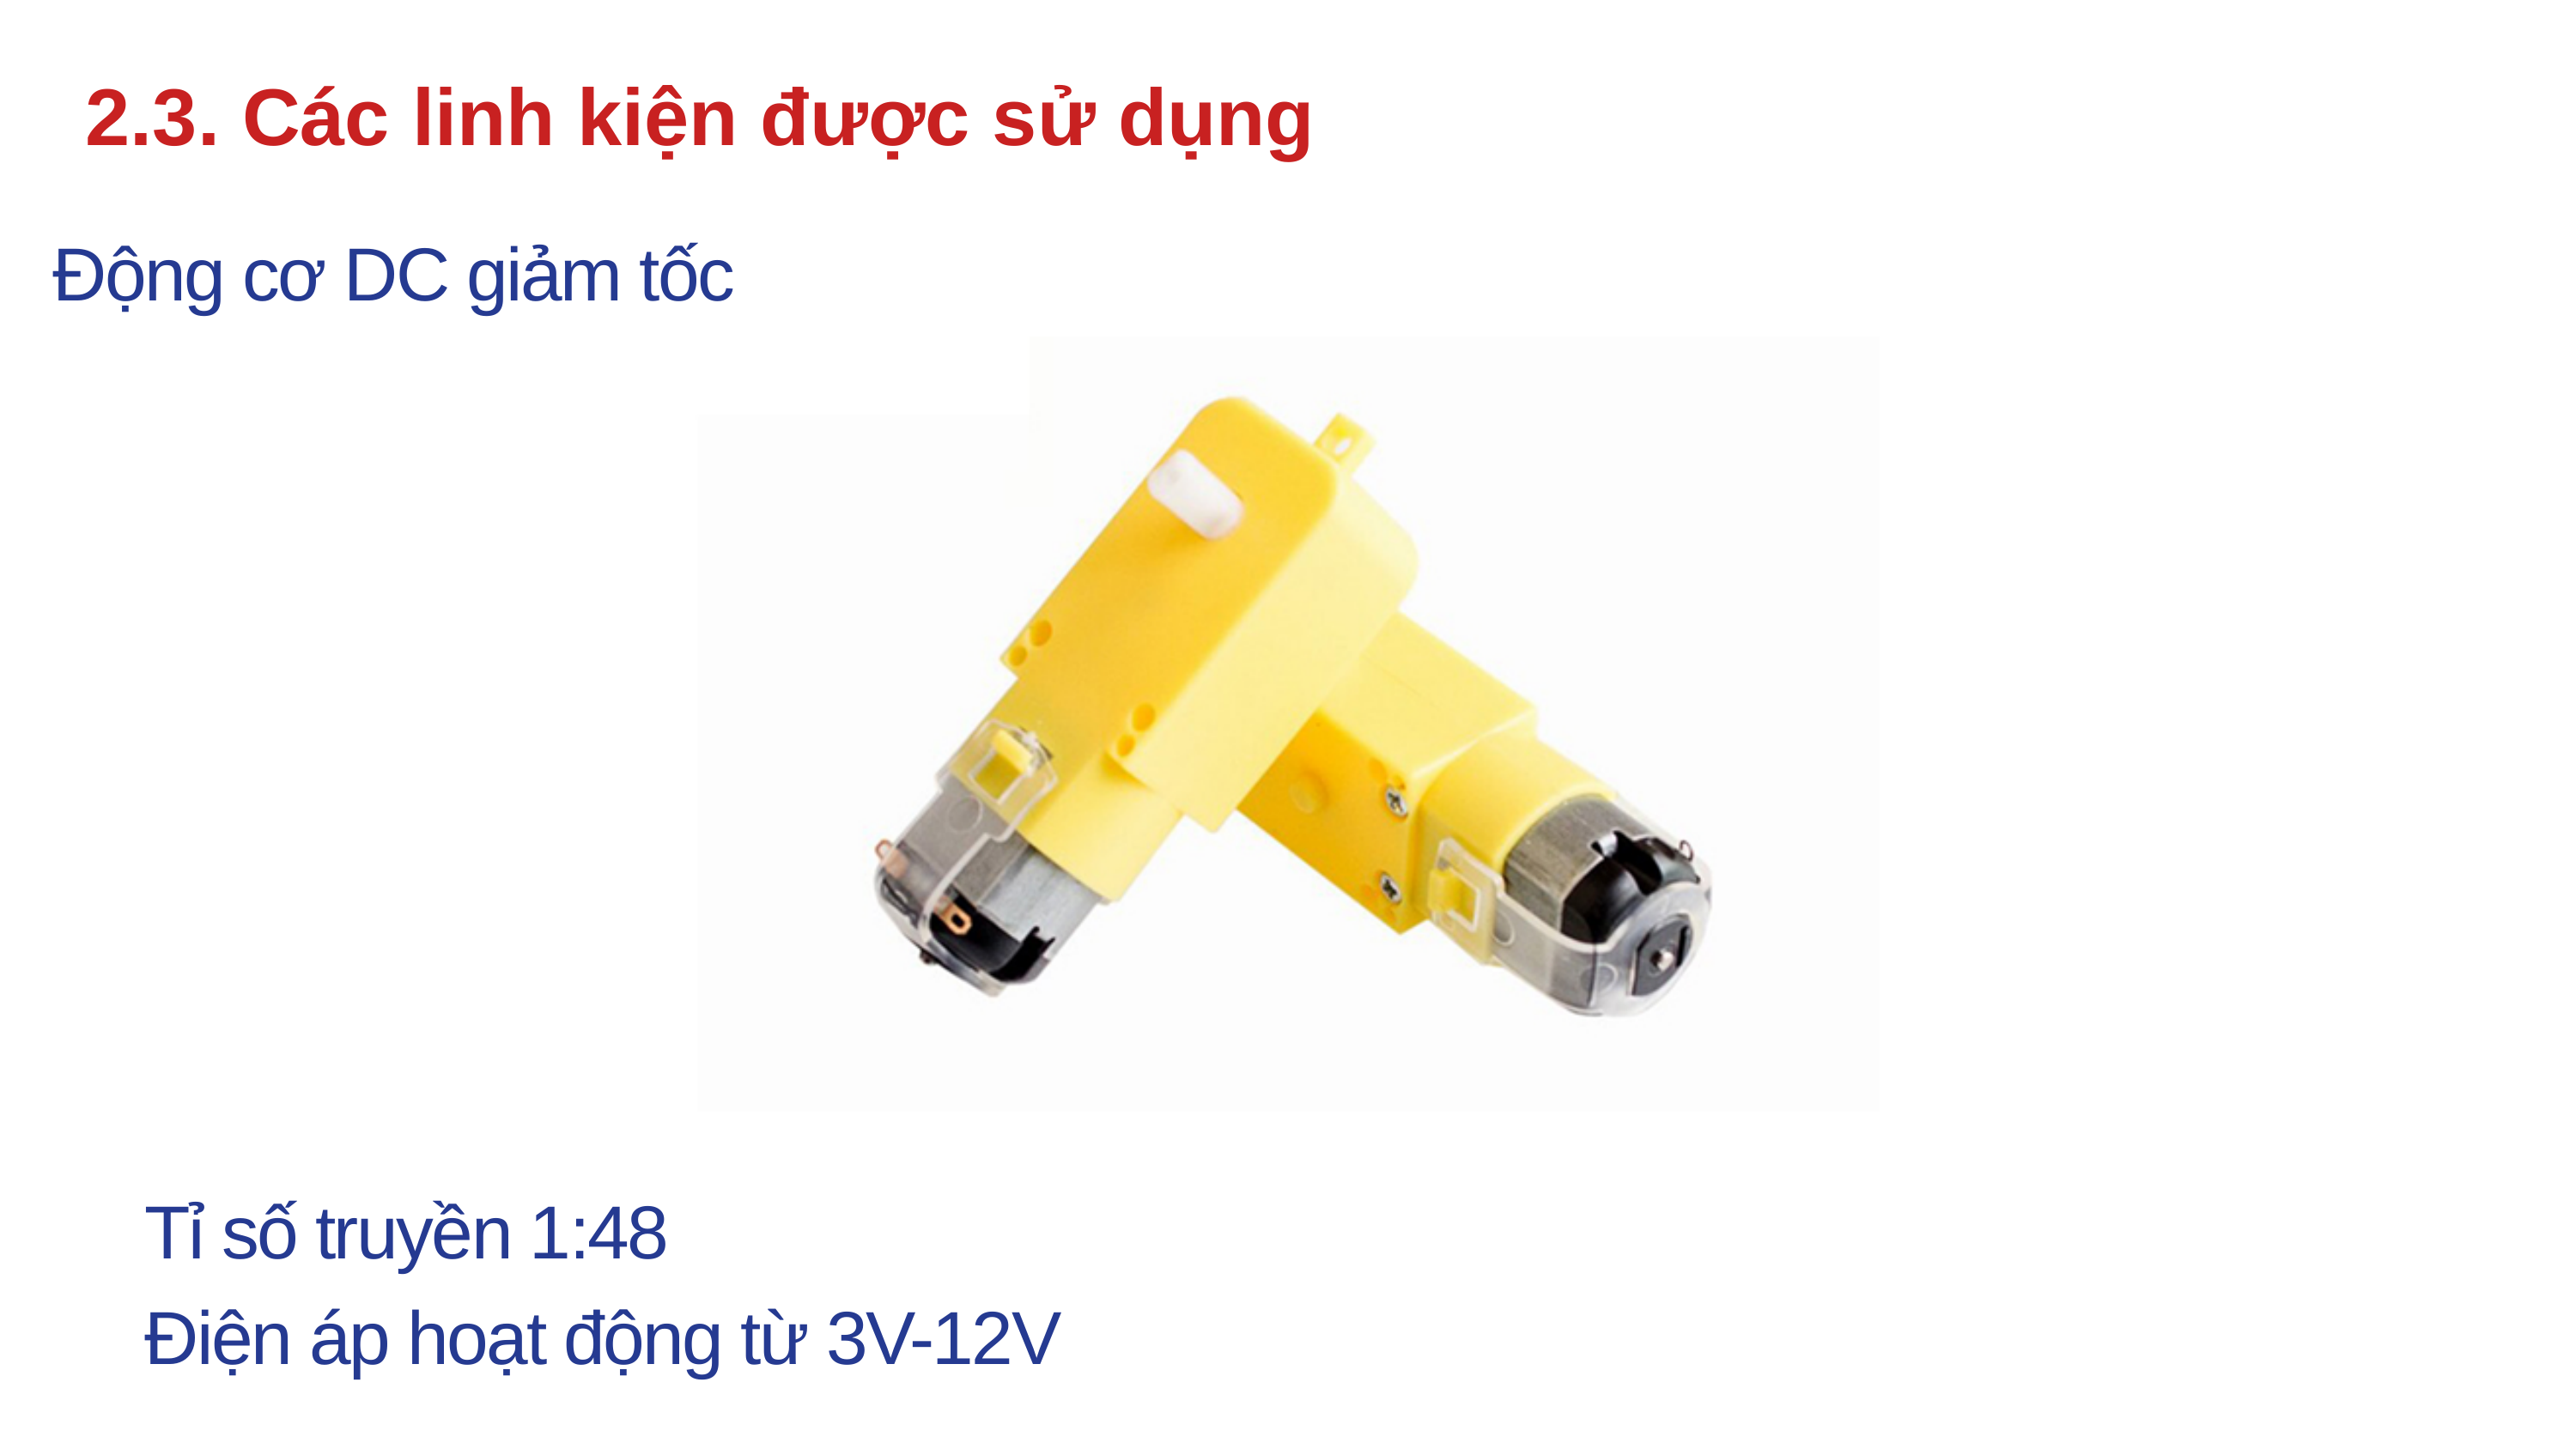

2.3. Các linh kiện được sử dụng
Động cơ DC giảm tốc

Tỉ số truyền 1:48
Điện áp hoạt động từ 3V-12V